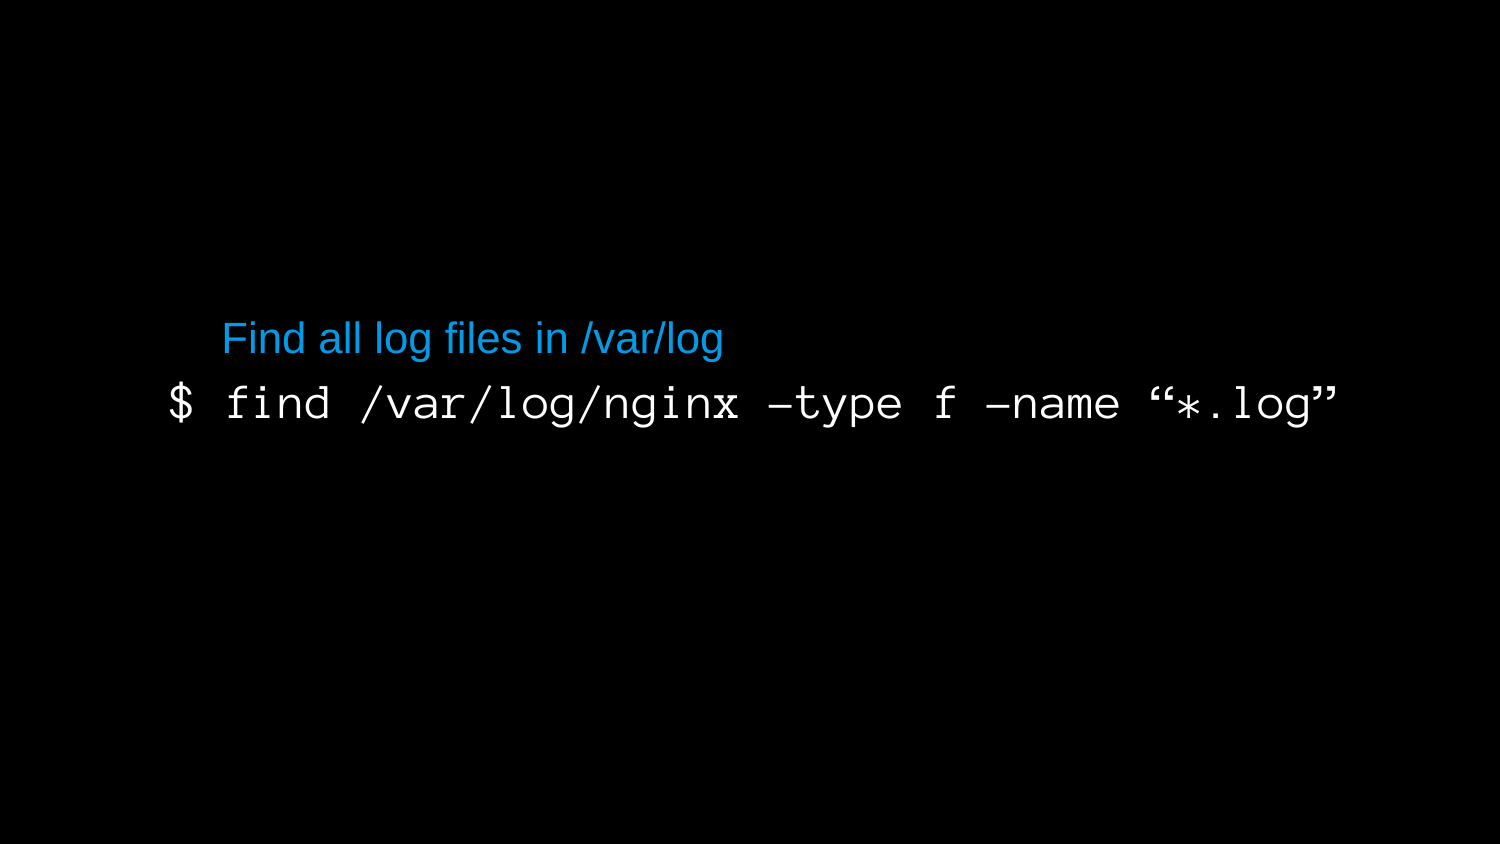

Find all log files in /var/log
# $ find /var/log/nginx -type f -name “*.log”